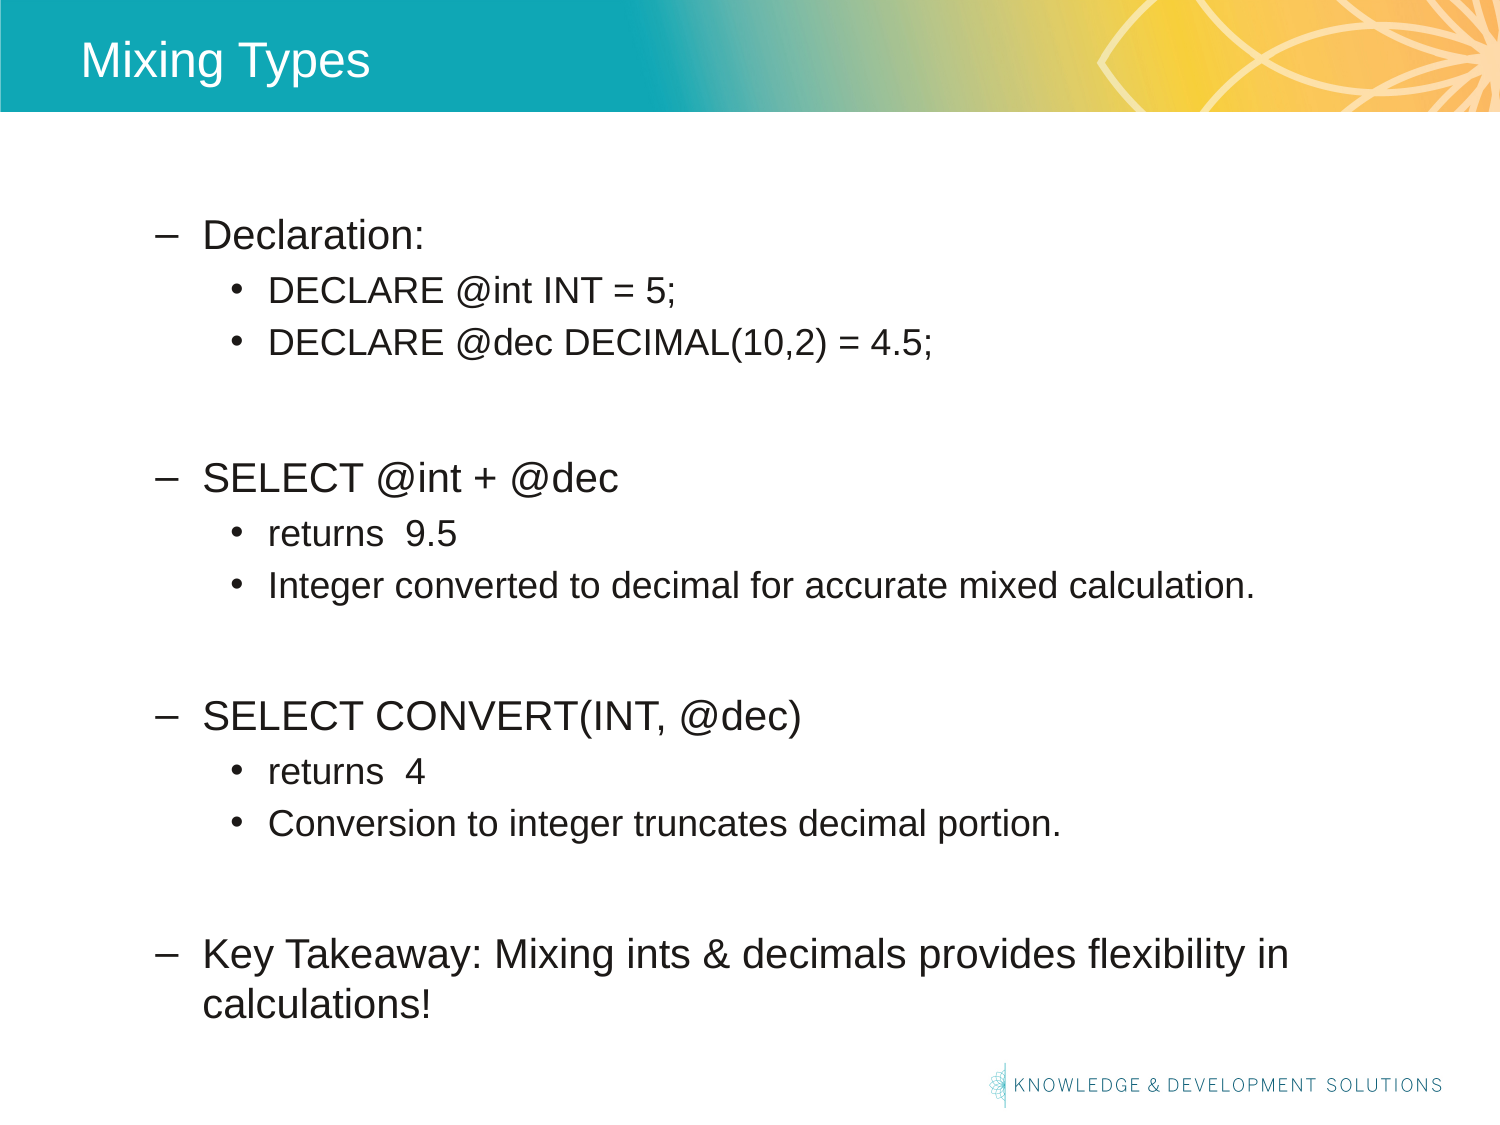

# Mixing Types
Declaration:
DECLARE @int INT = 5;
DECLARE @dec DECIMAL(10,2) = 4.5;

SELECT @int + @dec
returns  9.5
Integer converted to decimal for accurate mixed calculation.

SELECT CONVERT(INT, @dec)
returns  4
Conversion to integer truncates decimal portion.

Key Takeaway: Mixing ints & decimals provides flexibility in calculations!